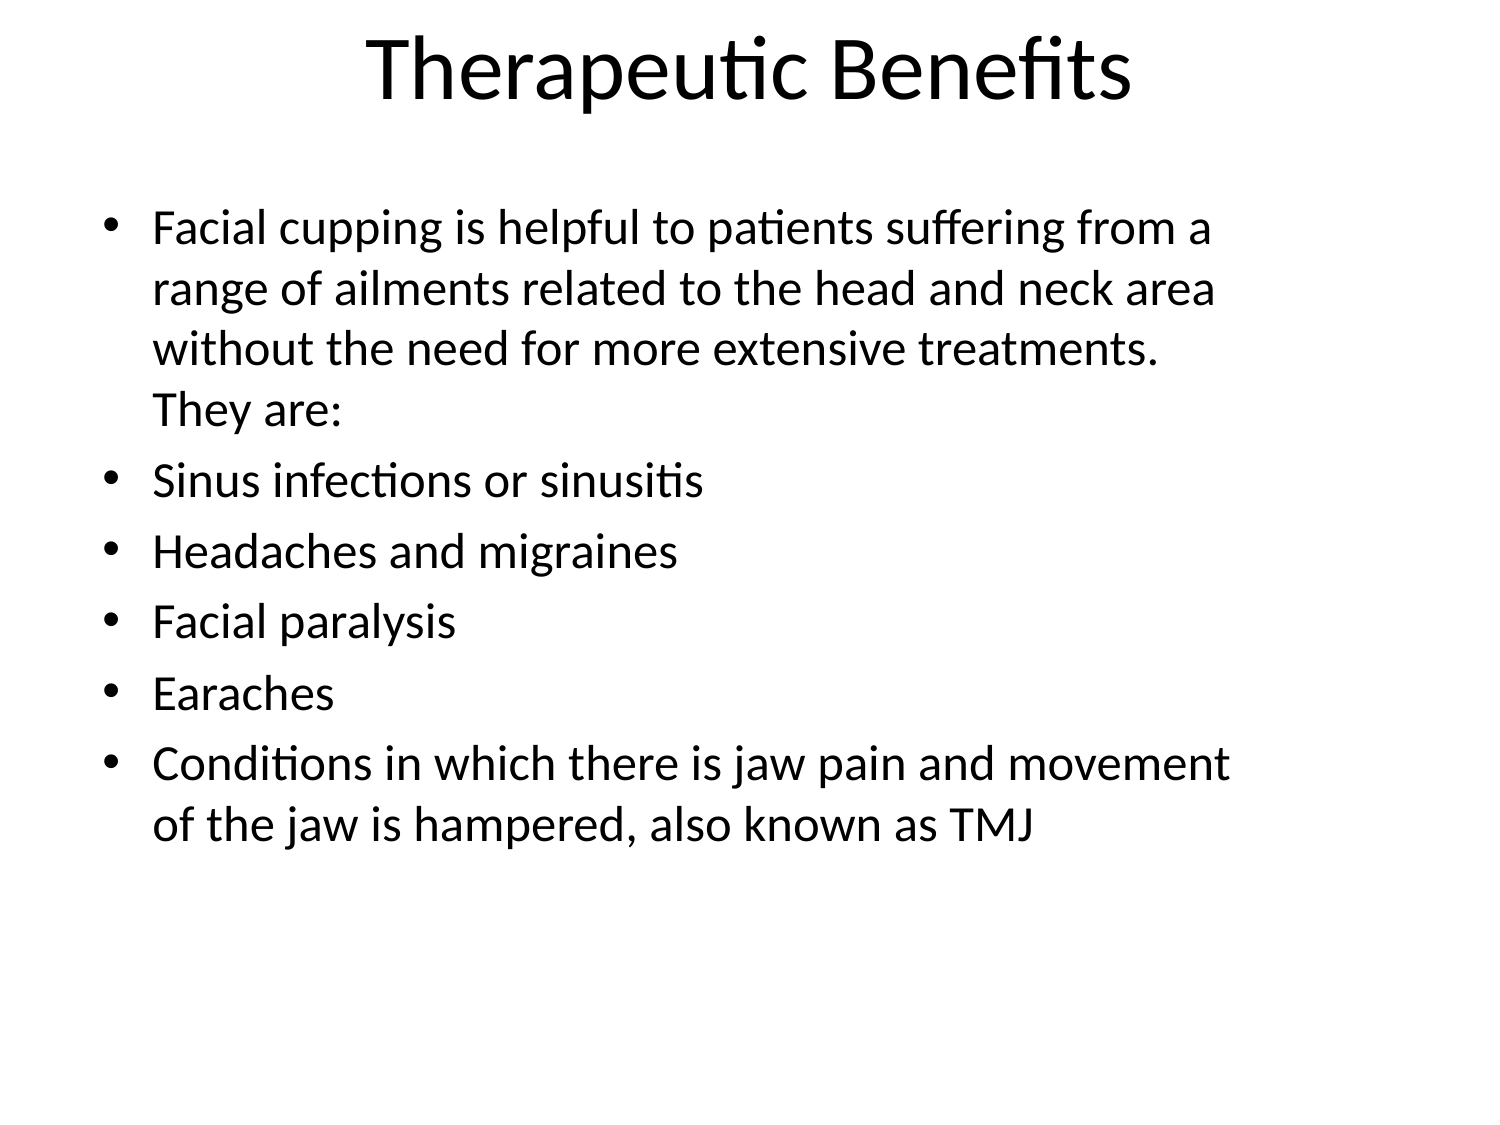

# Therapeutic Benefits
Facial cupping is helpful to patients suffering from a range of ailments related to the head and neck area without the need for more extensive treatments. They are:
Sinus infections or sinusitis
Headaches and migraines
Facial paralysis
Earaches
Conditions in which there is jaw pain and movement of the jaw is hampered, also known as TMJ